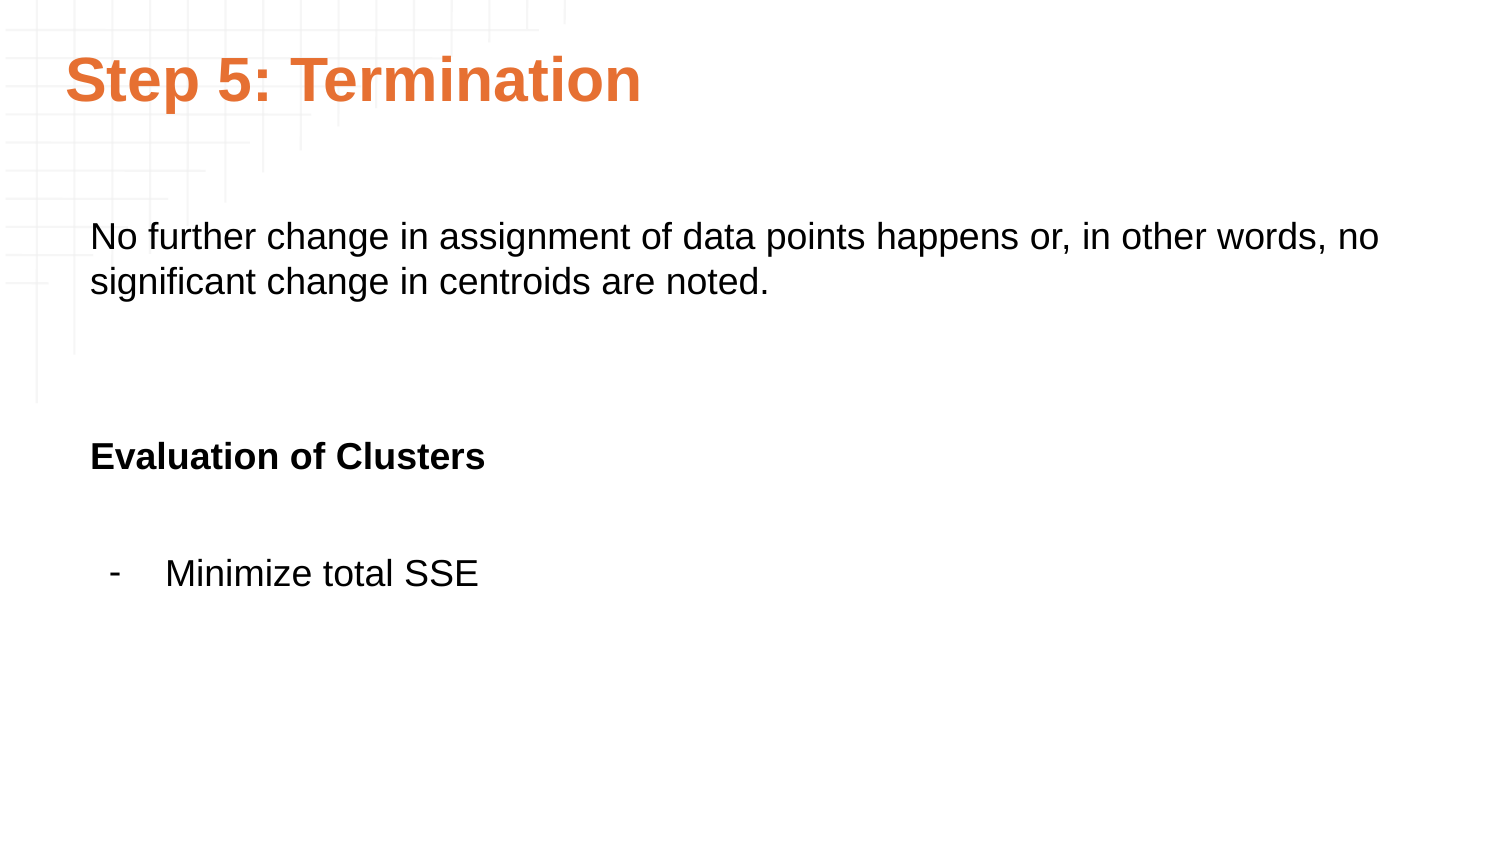

# Step 5: Termination
No further change in assignment of data points happens or, in other words, no significant change in centroids are noted.

Evaluation of Clusters

Minimize total SSE